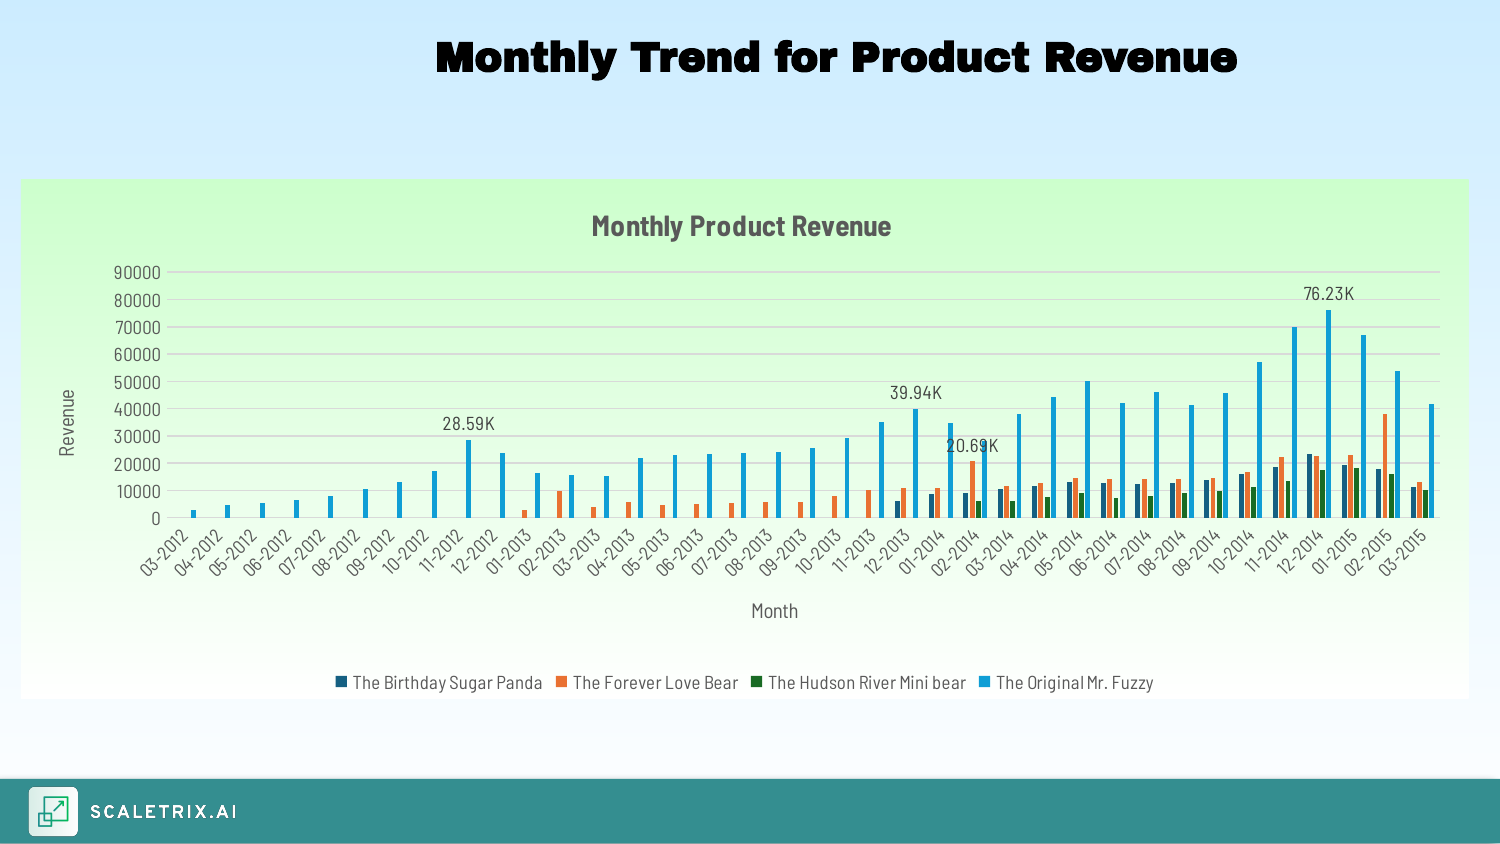

Monthly Trend for Product Revenue

### Chart: Monthly Product Revenue

| Category | The Birthday Sugar Panda | The Forever Love Bear | The Hudson River Mini bear | The Original Mr. Fuzzy |
|---|---|---|---|---|
| 03-2012 | None | None | None | 2949.41 |
| 04-2012 | None | None | None | 4699.06 |
| 05-2012 | None | None | None | 5198.96 |
| 06-2012 | None | None | None | 6598.68 |
| 07-2012 | None | None | None | 7748.45 |
| 08-2012 | None | None | None | 10547.89 |
| 09-2012 | None | None | None | 13047.39 |
| 10-2012 | None | None | None | 17196.56 |
| 11-2012 | None | None | None | 28594.28 |
| 12-2012 | None | None | None | 23795.24 |
| 01-2013 | None | 2759.54 | None | 16296.74 |
| 02-2013 | None | 9598.4 | None | 15596.88 |
| 03-2013 | None | 3719.38 | None | 15096.98 |
| 04-2013 | None | 5579.07 | None | 21995.6 |
| 05-2013 | None | 4799.2 | None | 22895.42 |
| 06-2013 | None | 5099.15 | None | 23195.36 |
| 07-2013 | None | 5519.08 | None | 23595.28 |
| 08-2013 | None | 5819.03 | None | 24095.18 |
| 09-2013 | None | 5819.03 | None | 25694.86 |
| 10-2013 | None | 7978.67 | None | 29294.14 |
| 11-2013 | None | 10198.3 | None | 34943.01 |
| 12-2013 | 5932.71 | 10738.21 | None | 39942.01 |
| 01-2014 | 8600.13 | 10738.21 | None | 34843.03 |
| 02-2014 | 9060.03 | 20696.55 | 5998.0 | 28044.39 |
| 03-2014 | 10439.73 | 11398.1 | 6117.96 | 38042.39 |
| 04-2014 | 11451.51 | 12597.9 | 7647.45 | 44241.15 |
| 05-2014 | 12969.18 | 14517.58 | 8877.04 | 49990.0 |
| 06-2014 | 12509.28 | 14157.64 | 7287.57 | 42091.58 |
| 07-2014 | 12187.35 | 14097.65 | 7797.4 | 45940.81 |
| 08-2014 | 12601.26 | 13977.67 | 9026.99 | 41291.74 |
| 09-2014 | 13613.04 | 14577.57 | 9686.77 | 45790.84 |
| 10-2014 | 16142.49 | 16737.21 | 11066.31 | 57188.56 |
| 11-2014 | 18487.98 | 22136.31 | 13285.57 | 70035.99 |
| 12-2014 | 23178.96 | 22676.22 | 17394.2 | 76234.75 |
| 01-2015 | 19315.8 | 23036.16 | 18083.97 | 66986.6 |
| 02-2015 | 17706.15 | 37973.67 | 16074.64 | 53689.26 |
| 03-2015 | 11221.56 | 13017.83 | 10226.59 | 41791.64 |